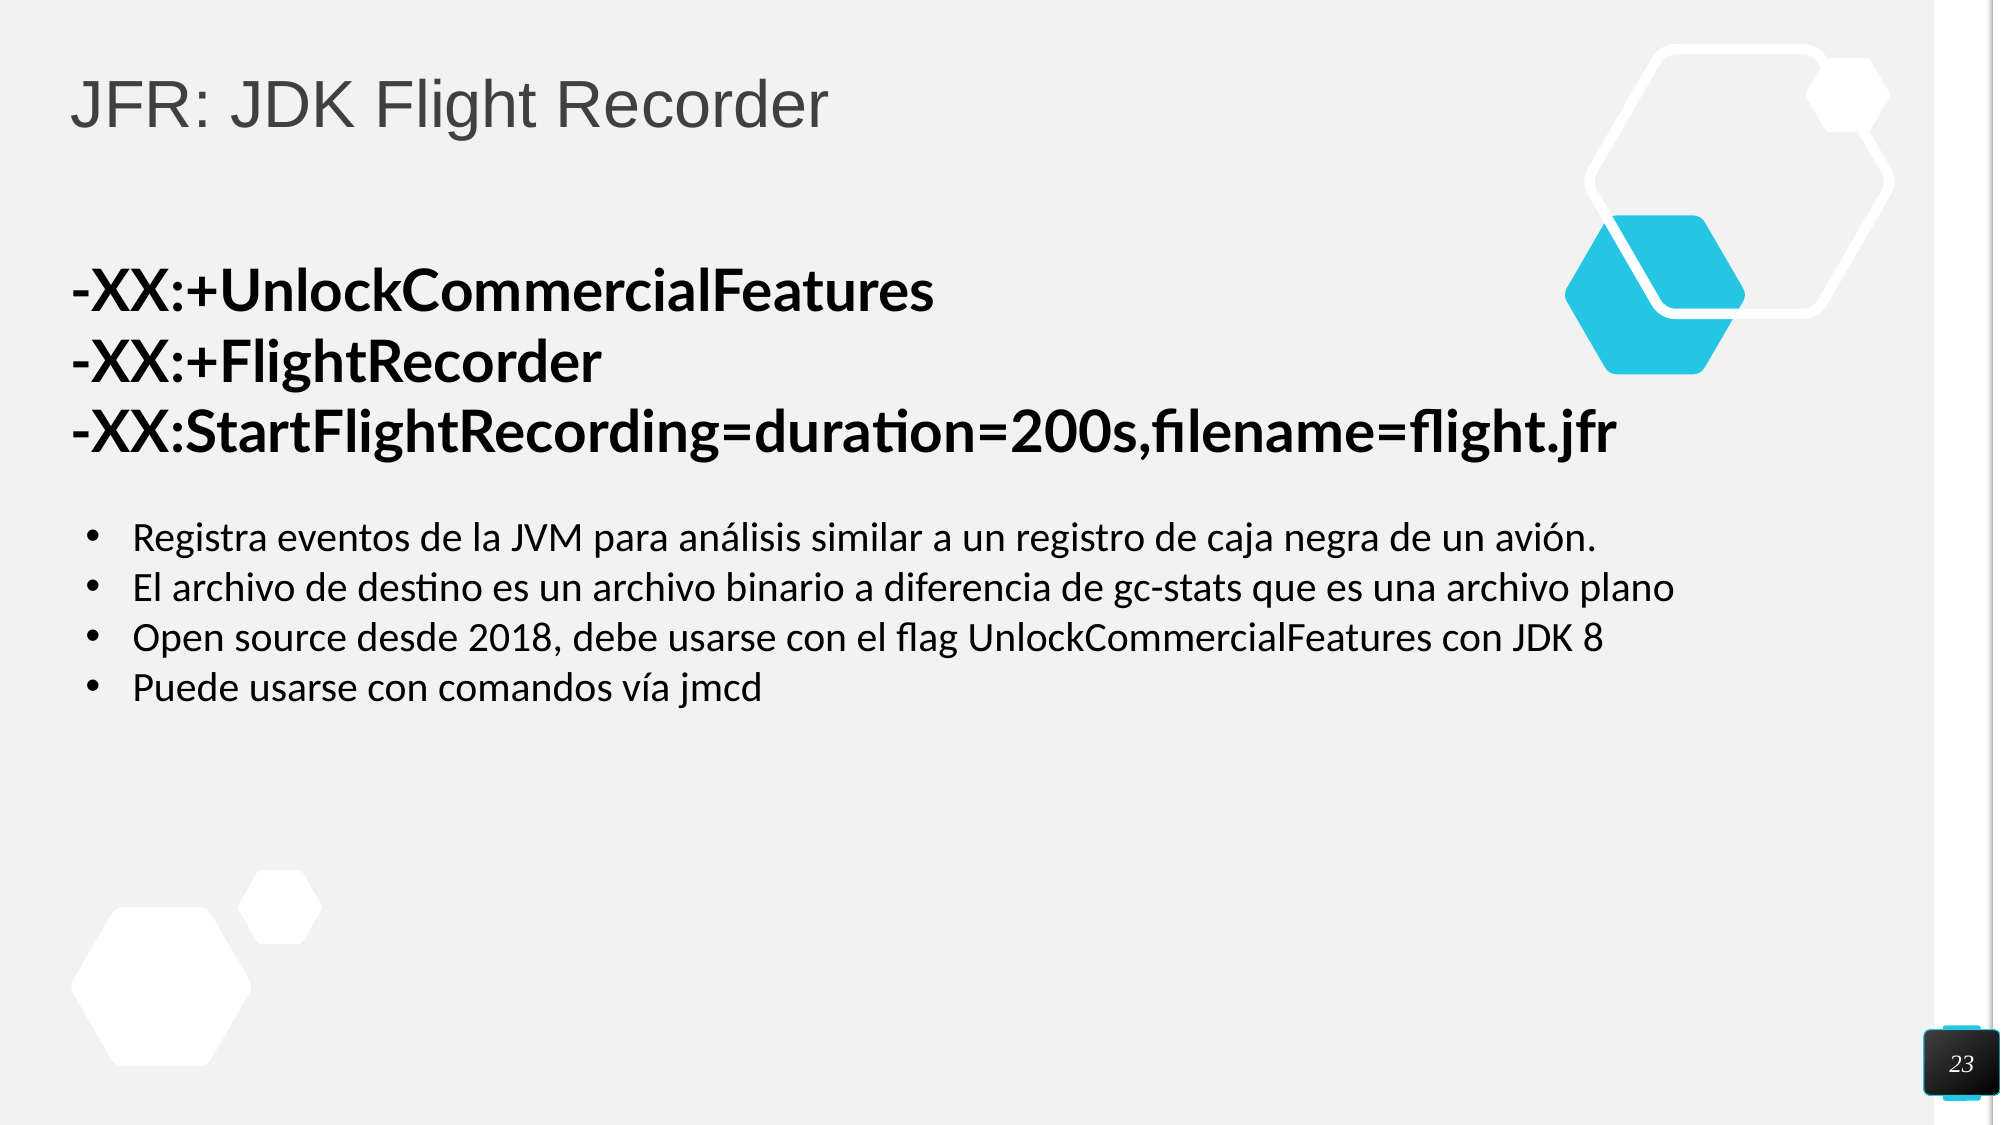

# JFR: JDK Flight Recorder
-XX:+UnlockCommercialFeatures
-XX:+FlightRecorder
-XX:StartFlightRecording=duration=200s,filename=flight.jfr
Registra eventos de la JVM para análisis similar a un registro de caja negra de un avión.
El archivo de destino es un archivo binario a diferencia de gc-stats que es una archivo plano
Open source desde 2018, debe usarse con el flag UnlockCommercialFeatures con JDK 8
Puede usarse con comandos vía jmcd

23